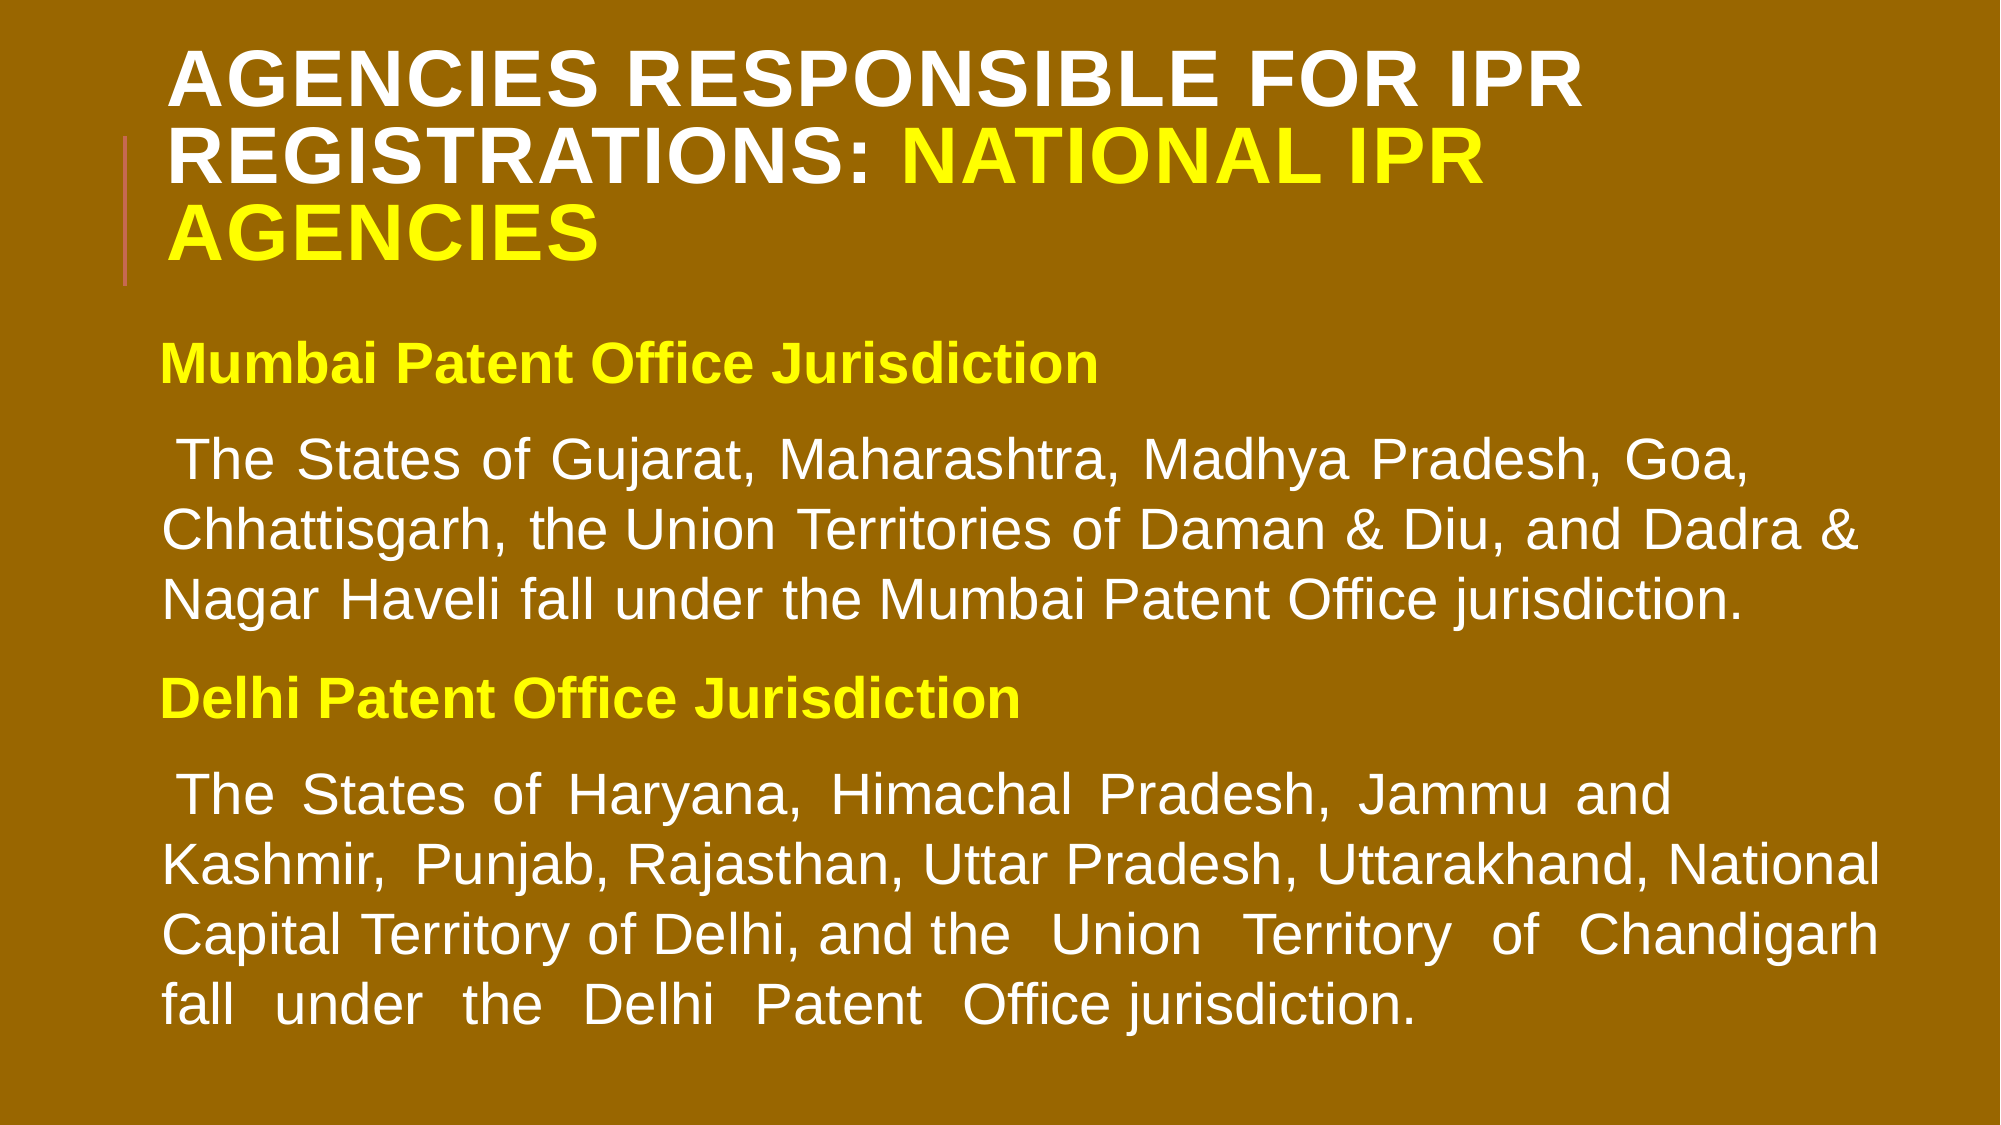

# AGENCIES RESPONSIBLE FOR IPR REGISTRATIONS: National IPR Agencies
Mumbai Patent Office Jurisdiction
The States of Gujarat, Maharashtra, Madhya Pradesh, Goa, Chhattisgarh, the Union Territories of Daman & Diu, and Dadra & Nagar Haveli fall under the Mumbai Patent Office jurisdiction.
Delhi Patent Office Jurisdiction
The States of Haryana, Himachal Pradesh, Jammu and Kashmir, Punjab, Rajasthan, Uttar Pradesh, Uttarakhand, National Capital Territory of Delhi, and the  Union  Territory  of  Chandigarh  fall  under  the  Delhi  Patent  Office jurisdiction.